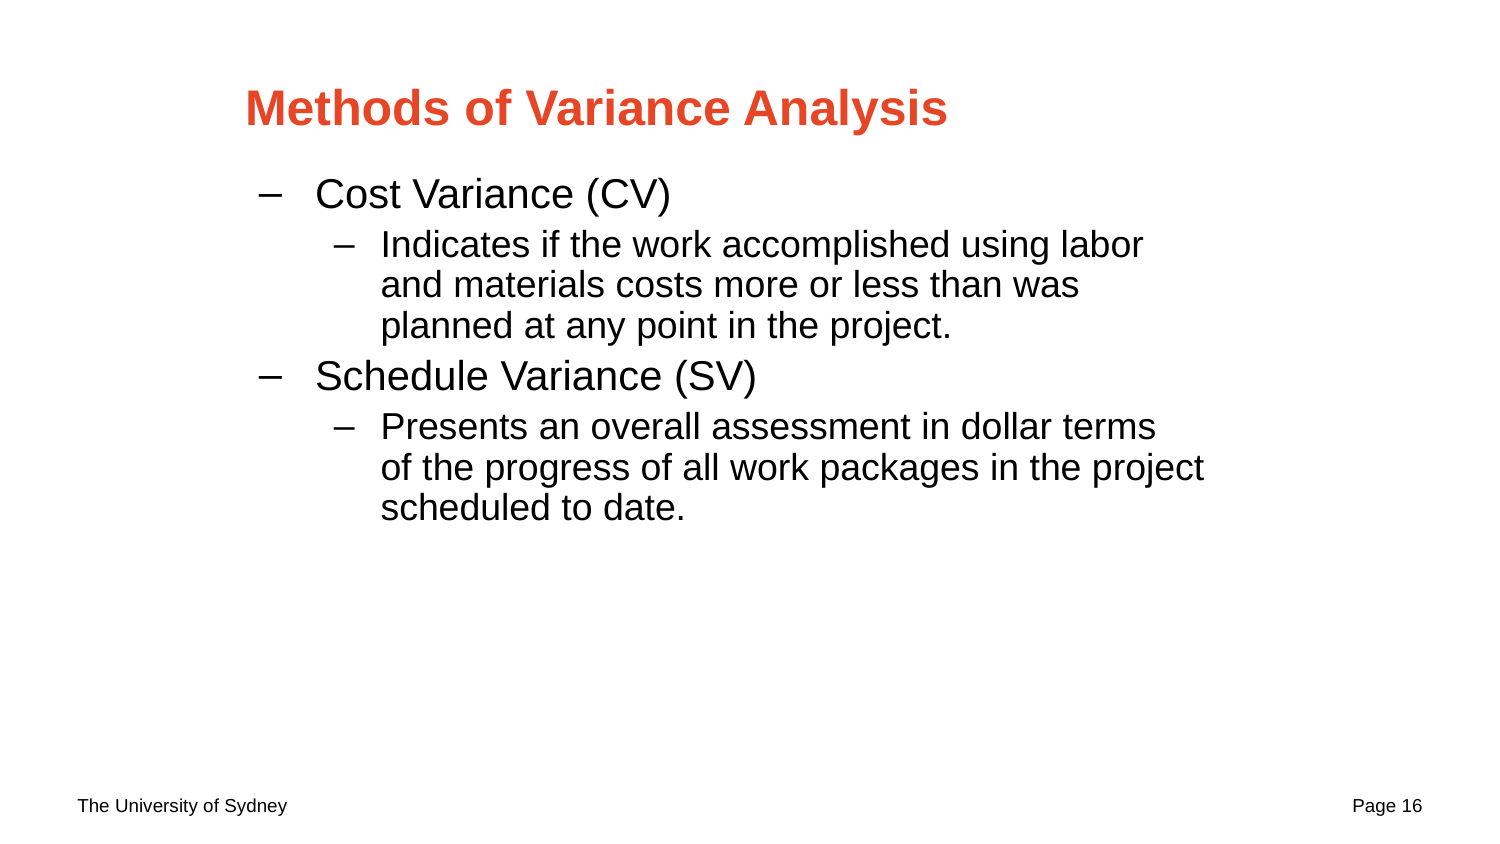

# Methods of Variance Analysis
Cost Variance (CV)
Indicates if the work accomplished using labor
and materials costs more or less than was
planned at any point in the project.
Schedule Variance (SV)
Presents an overall assessment in dollar terms
of the progress of all work packages in the project scheduled to date.